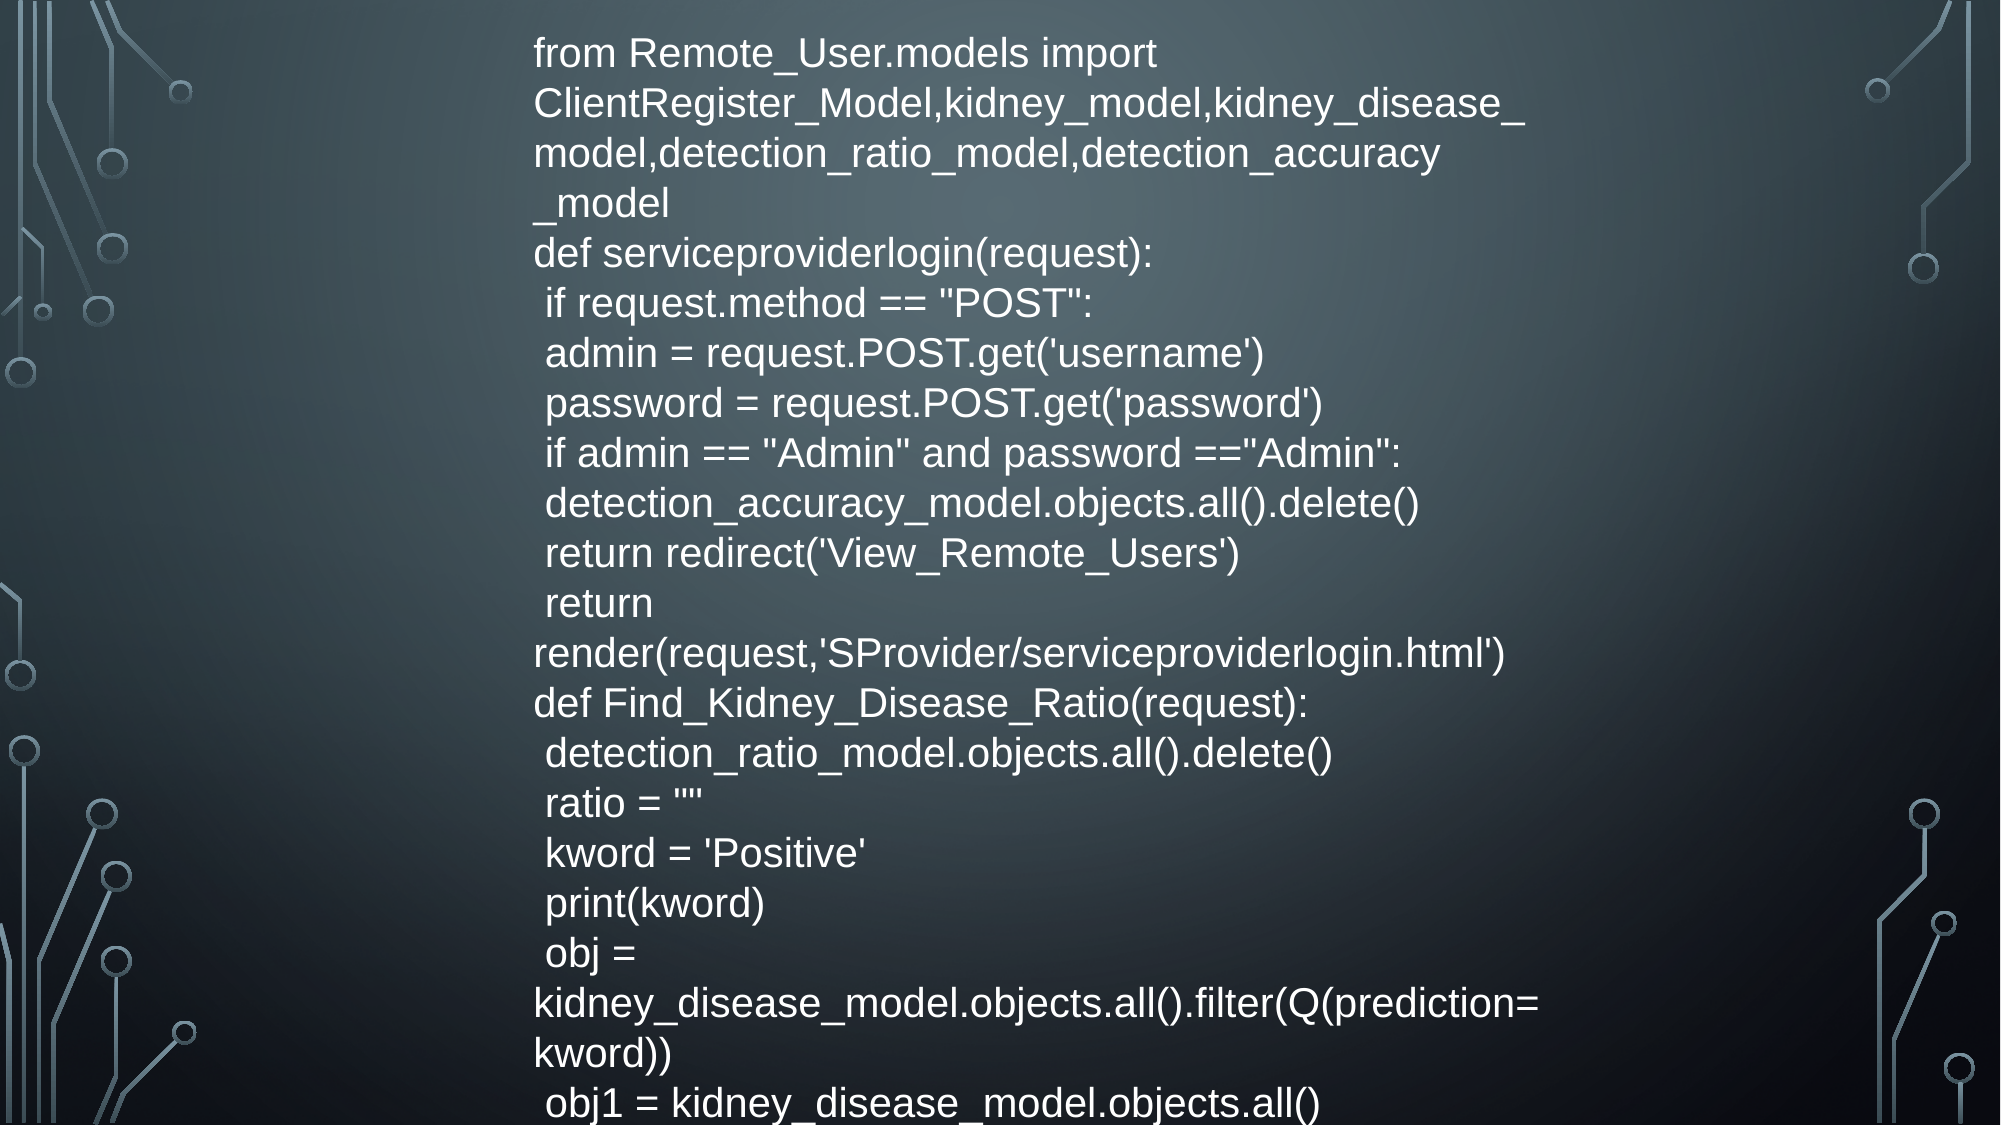

from Remote_User.models import
ClientRegister_Model,kidney_model,kidney_disease_model,detection_ratio_model,detection_accuracy
_model
def serviceproviderlogin(request):
 if request.method == "POST":
 admin = request.POST.get('username')
 password = request.POST.get('password')
 if admin == "Admin" and password =="Admin":
 detection_accuracy_model.objects.all().delete()
 return redirect('View_Remote_Users')
 return render(request,'SProvider/serviceproviderlogin.html')
def Find_Kidney_Disease_Ratio(request):
 detection_ratio_model.objects.all().delete()
 ratio = ""
 kword = 'Positive'
 print(kword)
 obj = kidney_disease_model.objects.all().filter(Q(prediction=kword))
 obj1 = kidney_disease_model.objects.all()
 count = obj.count();